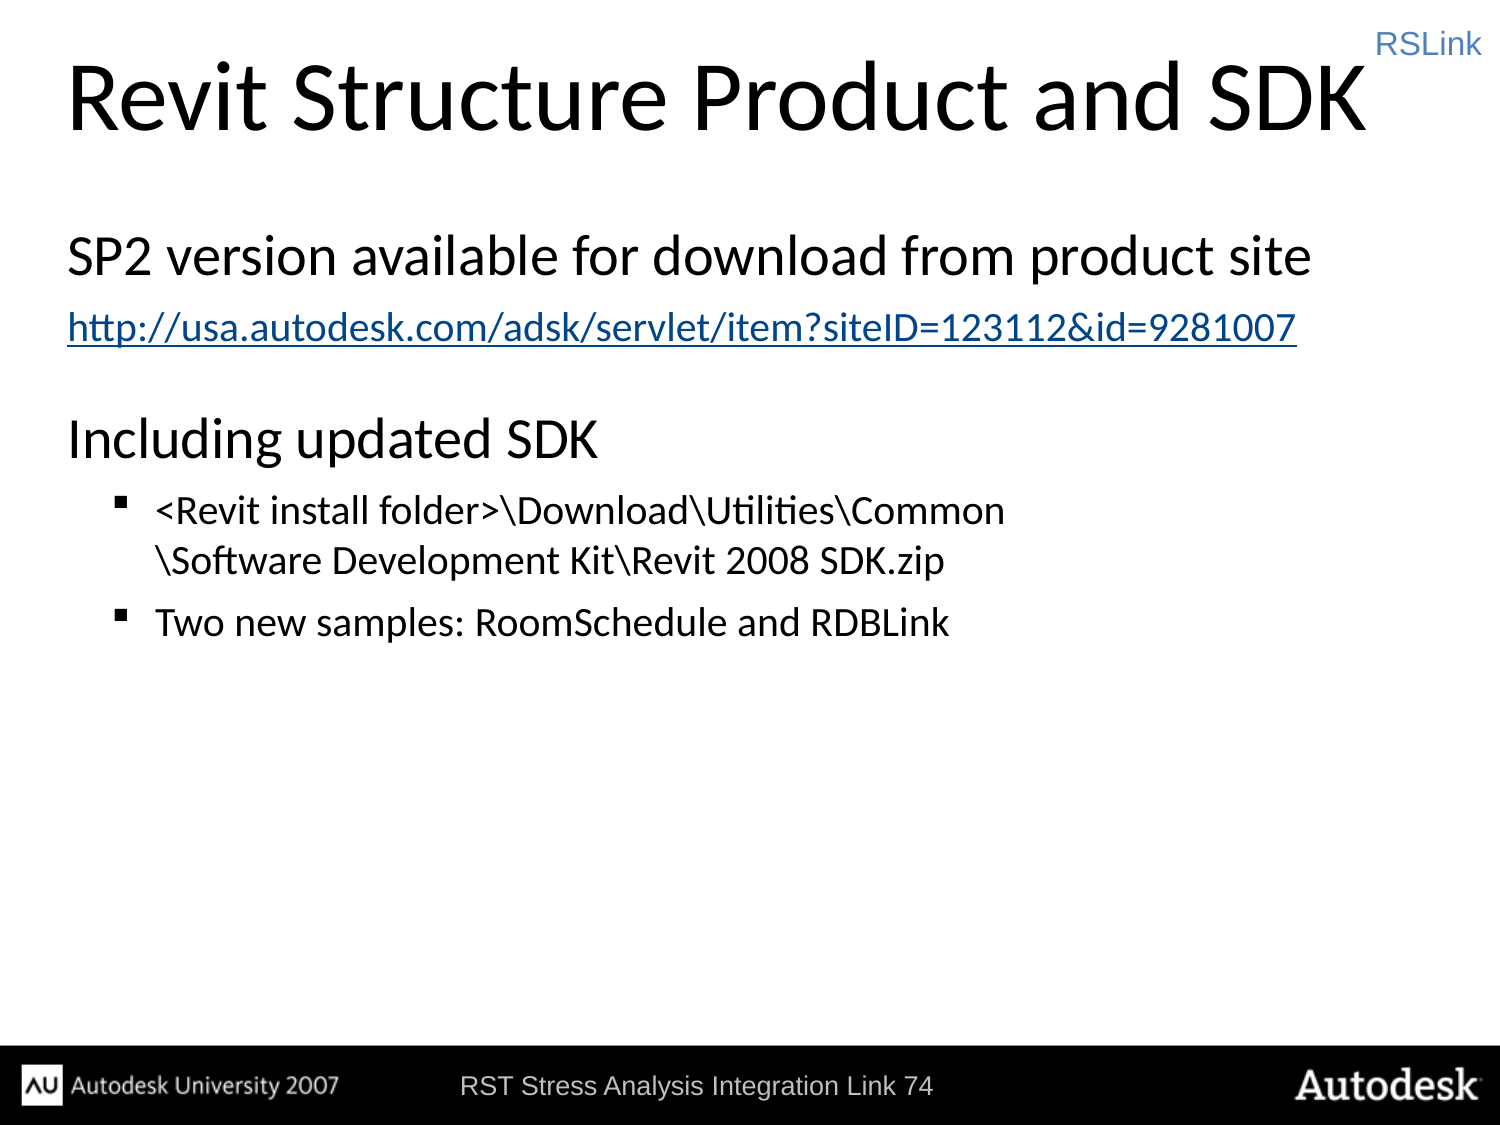

RSLink
# Revit Structure Product and SDK
SP2 version available for download from product site
http://usa.autodesk.com/adsk/servlet/item?siteID=123112&id=9281007
Including updated SDK
<Revit install folder>\Download\Utilities\Common
\Software Development Kit\Revit 2008 SDK.zip
Two new samples: RoomSchedule and RDBLink